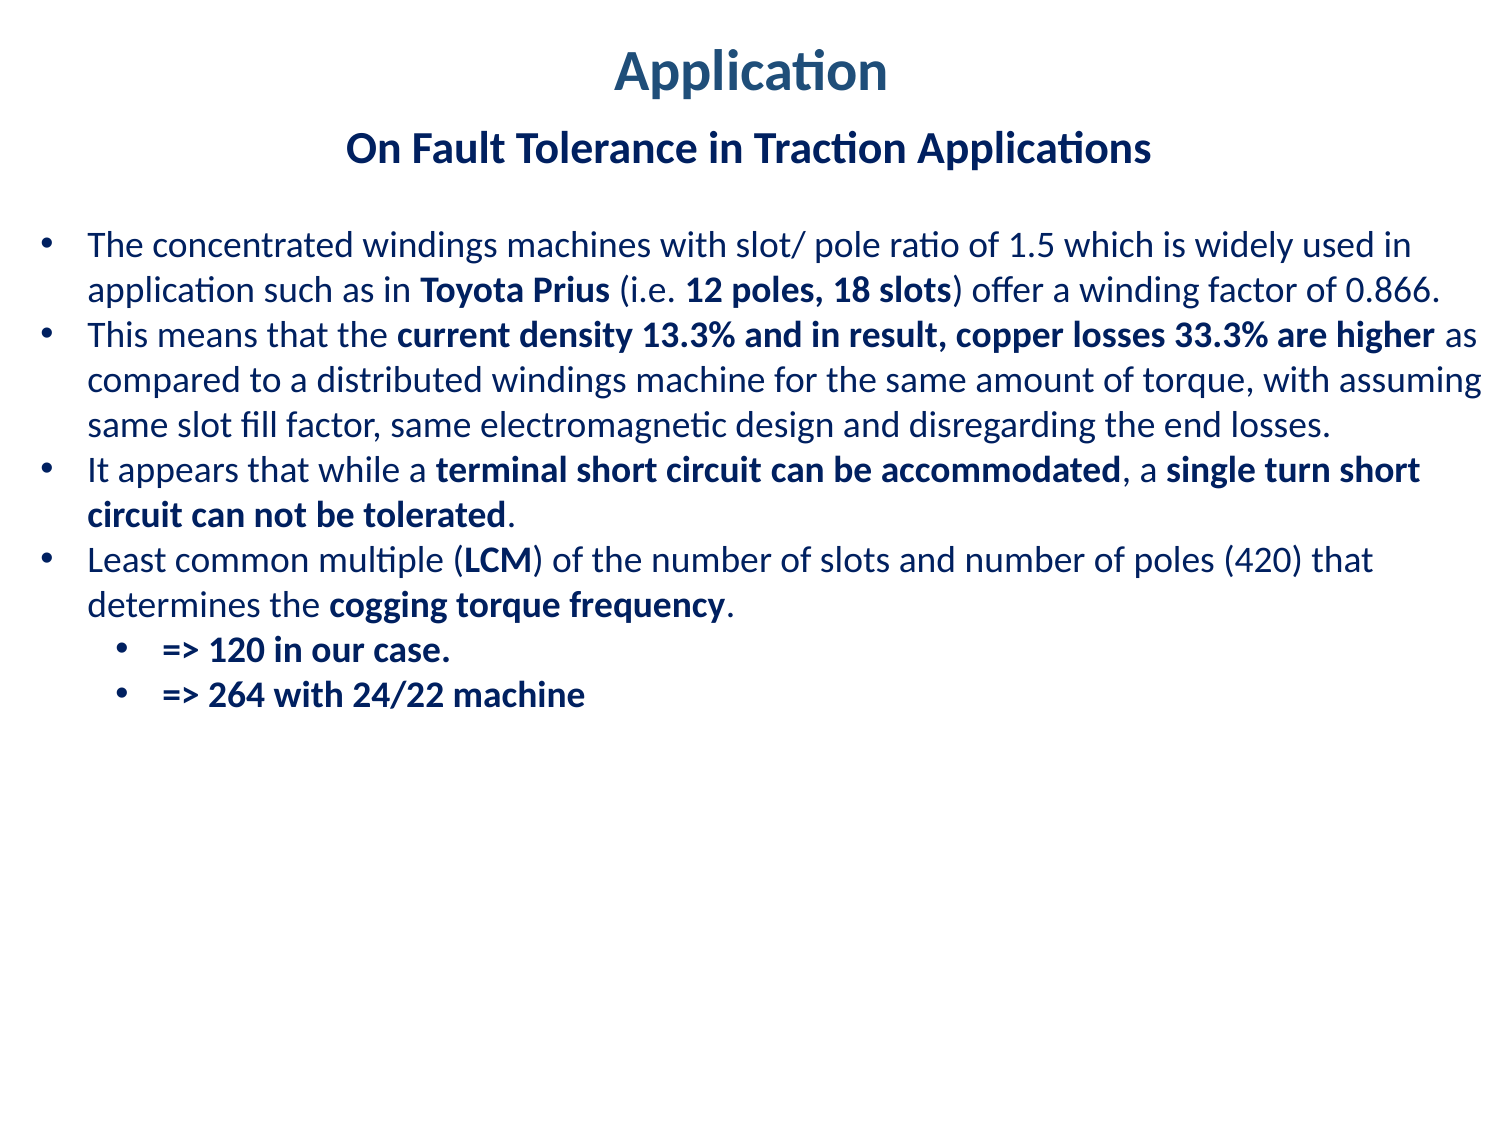

Application
On Fault Tolerance in Traction Applications
The concentrated windings machines with slot/ pole ratio of 1.5 which is widely used in application such as in Toyota Prius (i.e. 12 poles, 18 slots) offer a winding factor of 0.866.
This means that the current density 13.3% and in result, copper losses 33.3% are higher as compared to a distributed windings machine for the same amount of torque, with assuming same slot fill factor, same electromagnetic design and disregarding the end losses.
It appears that while a terminal short circuit can be accommodated, a single turn short circuit can not be tolerated.
Least common multiple (LCM) of the number of slots and number of poles (420) that determines the cogging torque frequency.
=> 120 in our case.
=> 264 with 24/22 machine